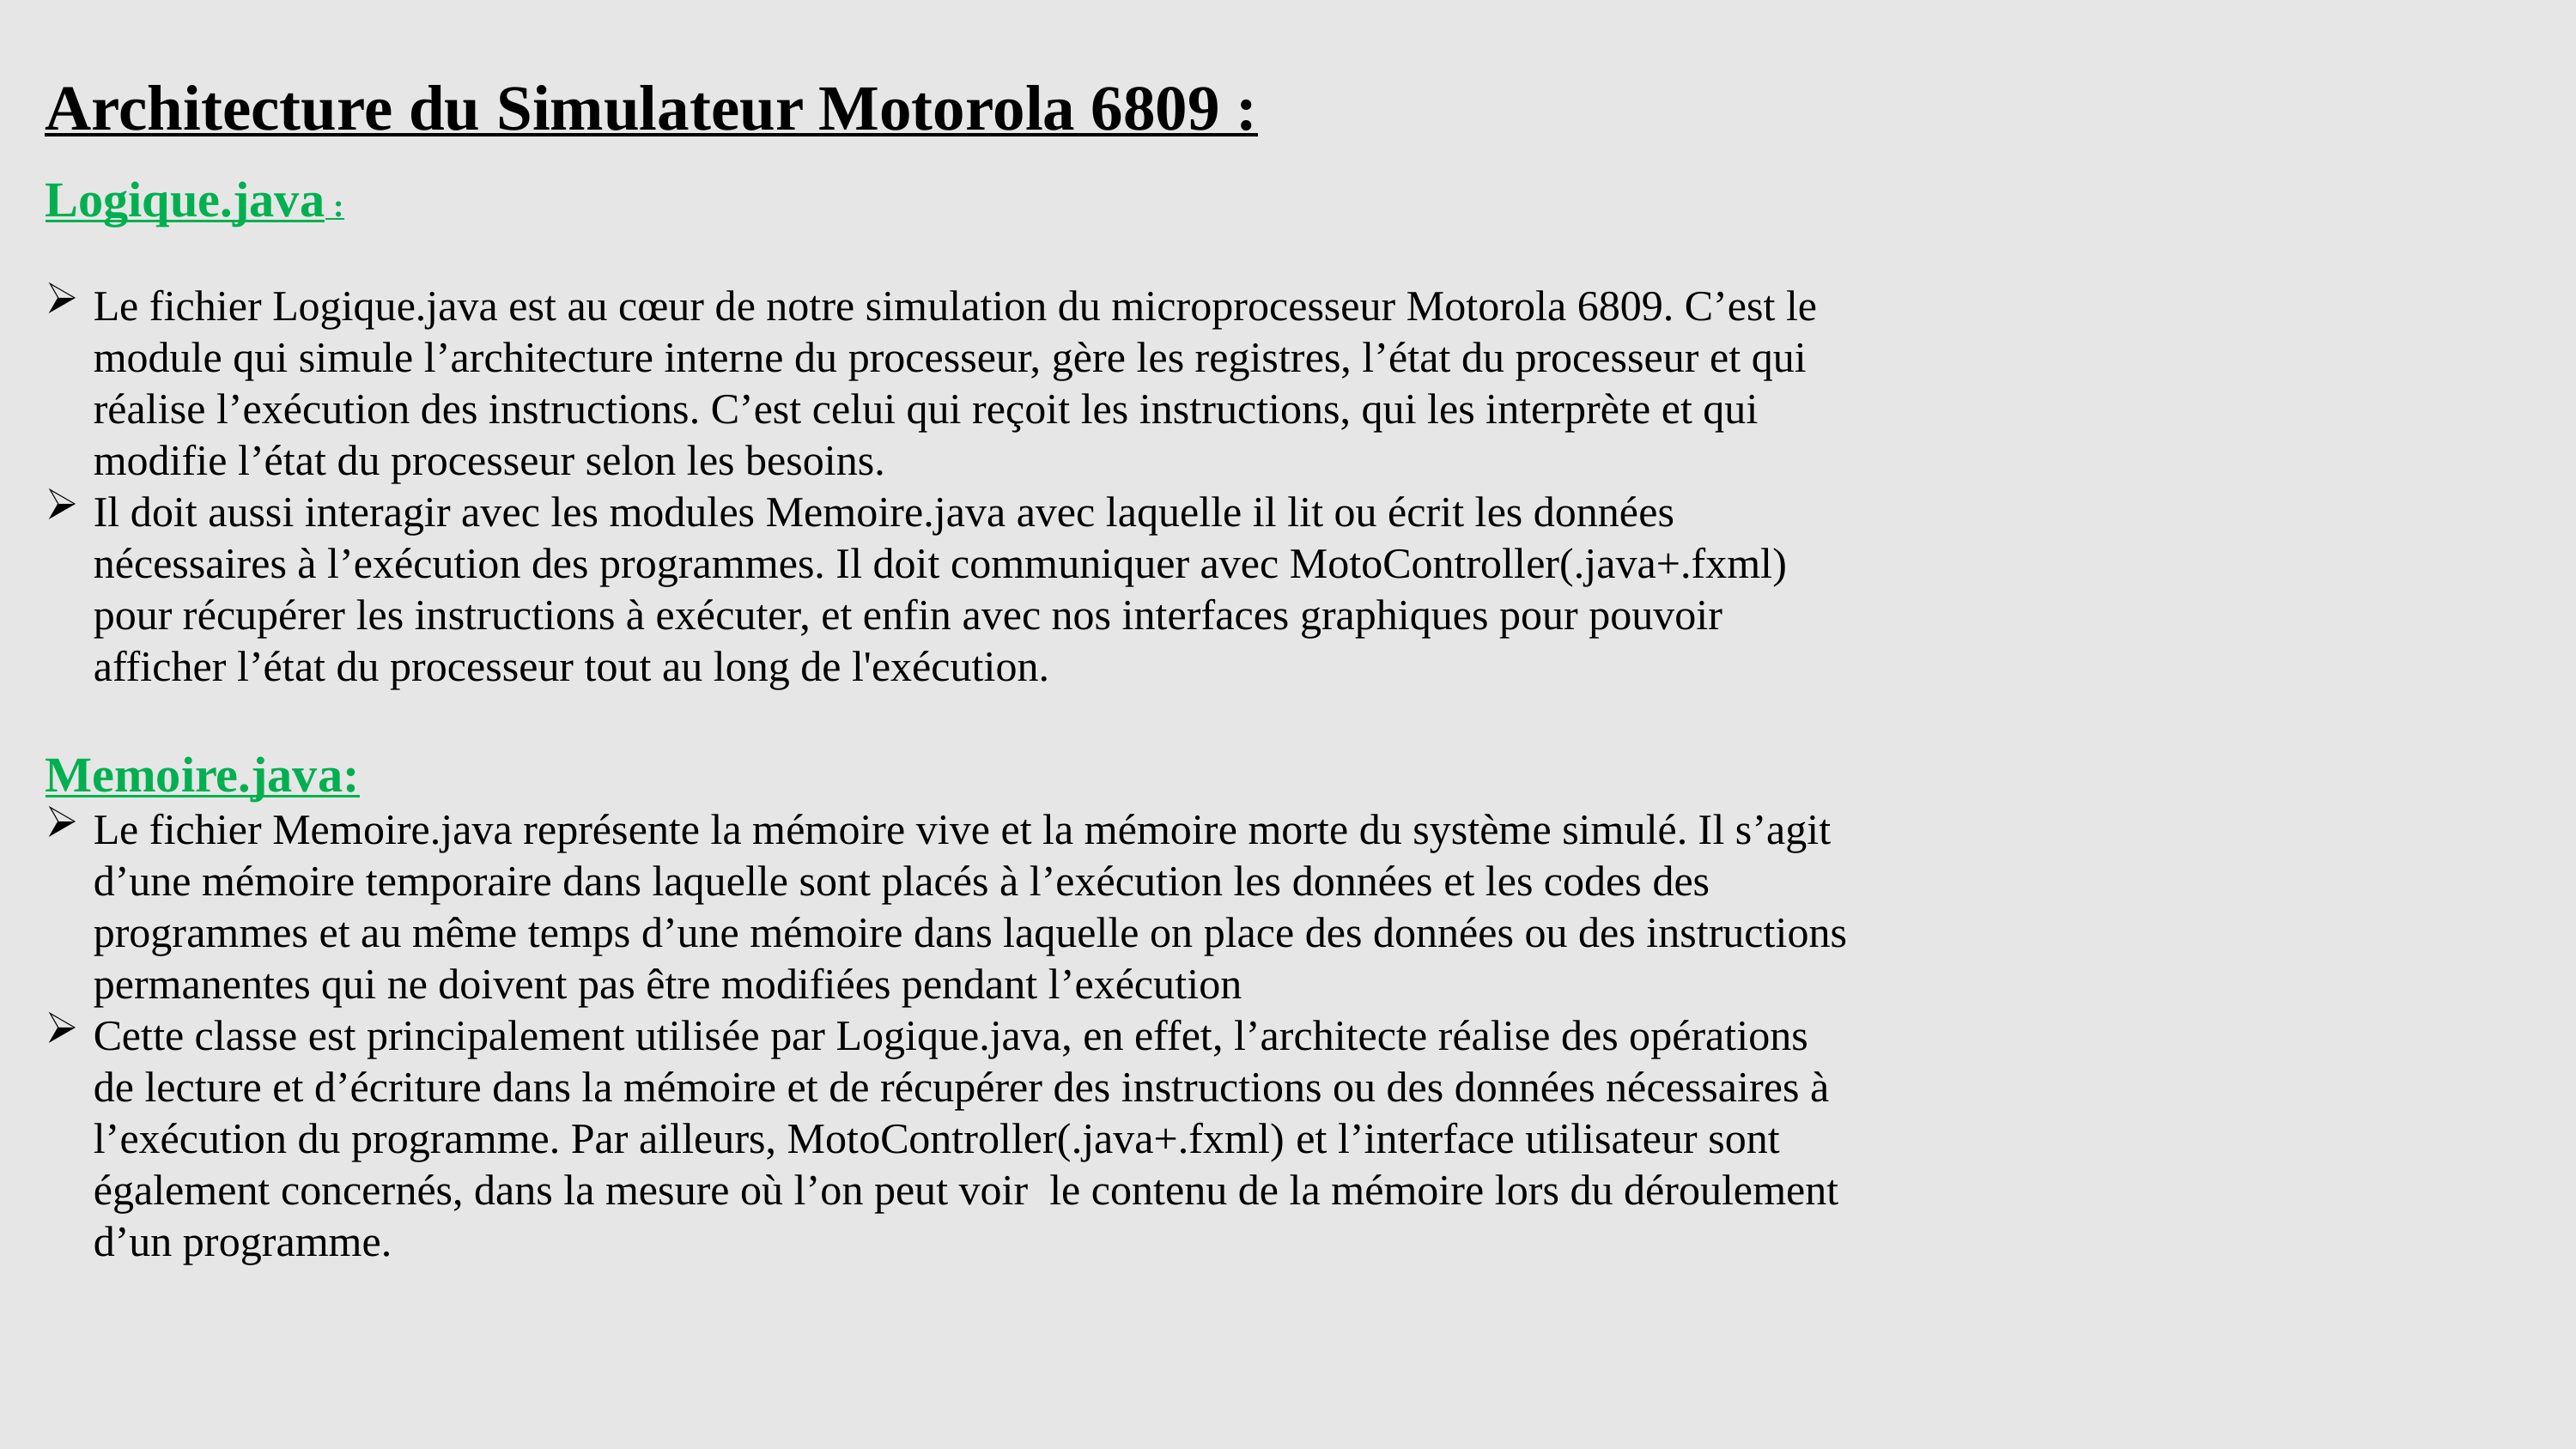

Architecture du Simulateur Motorola 6809 :

Logique.java :

Le fichier Logique.java est au cœur de notre simulation du microprocesseur Motorola 6809. C’est le module qui simule l’architecture interne du processeur, gère les registres, l’état du processeur et qui réalise l’exécution des instructions. C’est celui qui reçoit les instructions, qui les interprète et qui modifie l’état du processeur selon les besoins.
Il doit aussi interagir avec les modules Memoire.java avec laquelle il lit ou écrit les données nécessaires à l’exécution des programmes. Il doit communiquer avec MotoController(.java+.fxml) pour récupérer les instructions à exécuter, et enfin avec nos interfaces graphiques pour pouvoir afficher l’état du processeur tout au long de l'exécution.

Memoire.java:
Le fichier Memoire.java représente la mémoire vive et la mémoire morte du système simulé. Il s’agit d’une mémoire temporaire dans laquelle sont placés à l’exécution les données et les codes des programmes et au même temps d’une mémoire dans laquelle on place des données ou des instructions permanentes qui ne doivent pas être modifiées pendant l’exécution
Cette classe est principalement utilisée par Logique.java, en effet, l’architecte réalise des opérations de lecture et d’écriture dans la mémoire et de récupérer des instructions ou des données nécessaires à l’exécution du programme. Par ailleurs, MotoController(.java+.fxml) et l’interface utilisateur sont également concernés, dans la mesure où l’on peut voir  le contenu de la mémoire lors du déroulement d’un programme.

7